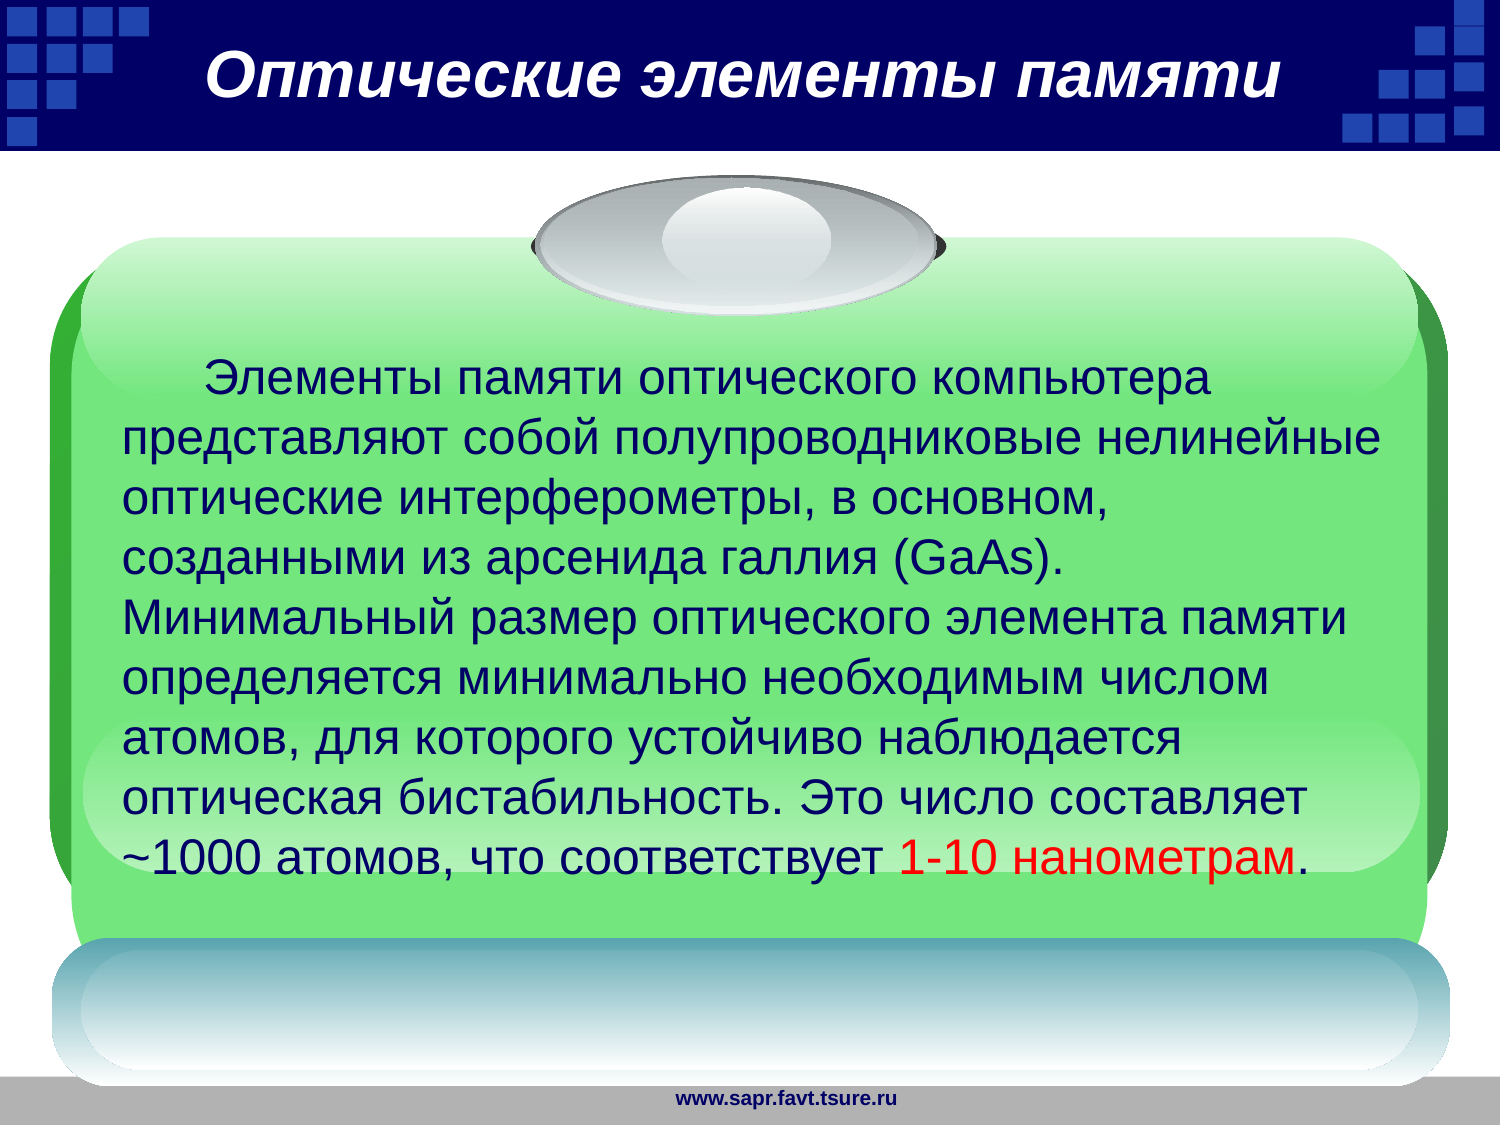

Оптические элементы памяти

         Элементы памяти оптического компьютера представляют собой полупроводниковые нелинейные оптические интерферометры, в основном, созданными из арсенида галлия (GaAs). Минимальный размер оптического элемента памяти определяется минимально необходимым числом атомов, для которого устойчиво наблюдается оптическая бистабильность. Это число составляет ~1000 атомов, что соответствует 1-10 нанометрам.
www.sapr.favt.tsure.ru